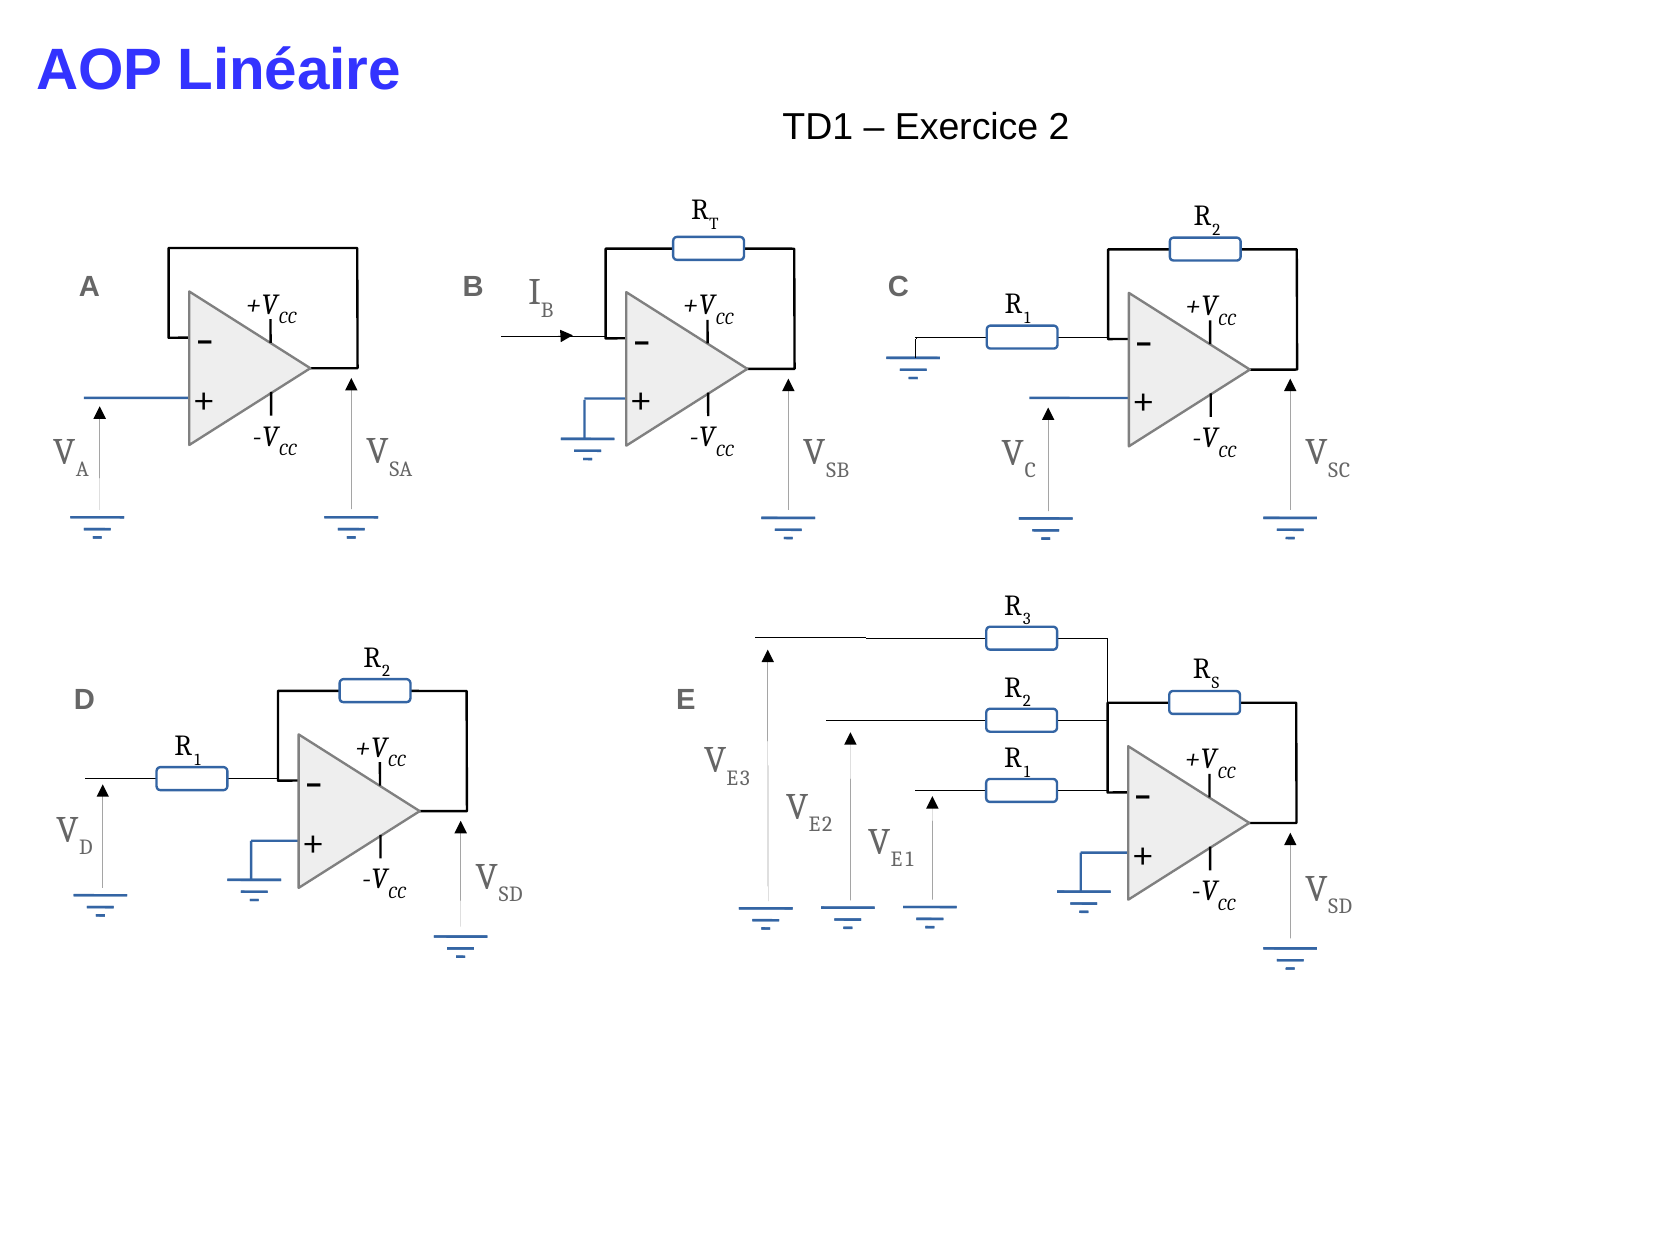

AOP Linéaire
TD1 – Exercice 2
RT
R2

A
B
C
IB
R1
+VCC
+VCC
+VCC
-
-
-

+
+
+

-VCC
-VCC
-VCC
VSA
VA
VSB
VSC
VC

R3

R2

RS

R2

D
E

R1

+VCC
VE3
R1

+VCC
-

-

VE2

VD
+
VE1
+

VSD

-VCC

VSD

-VCC